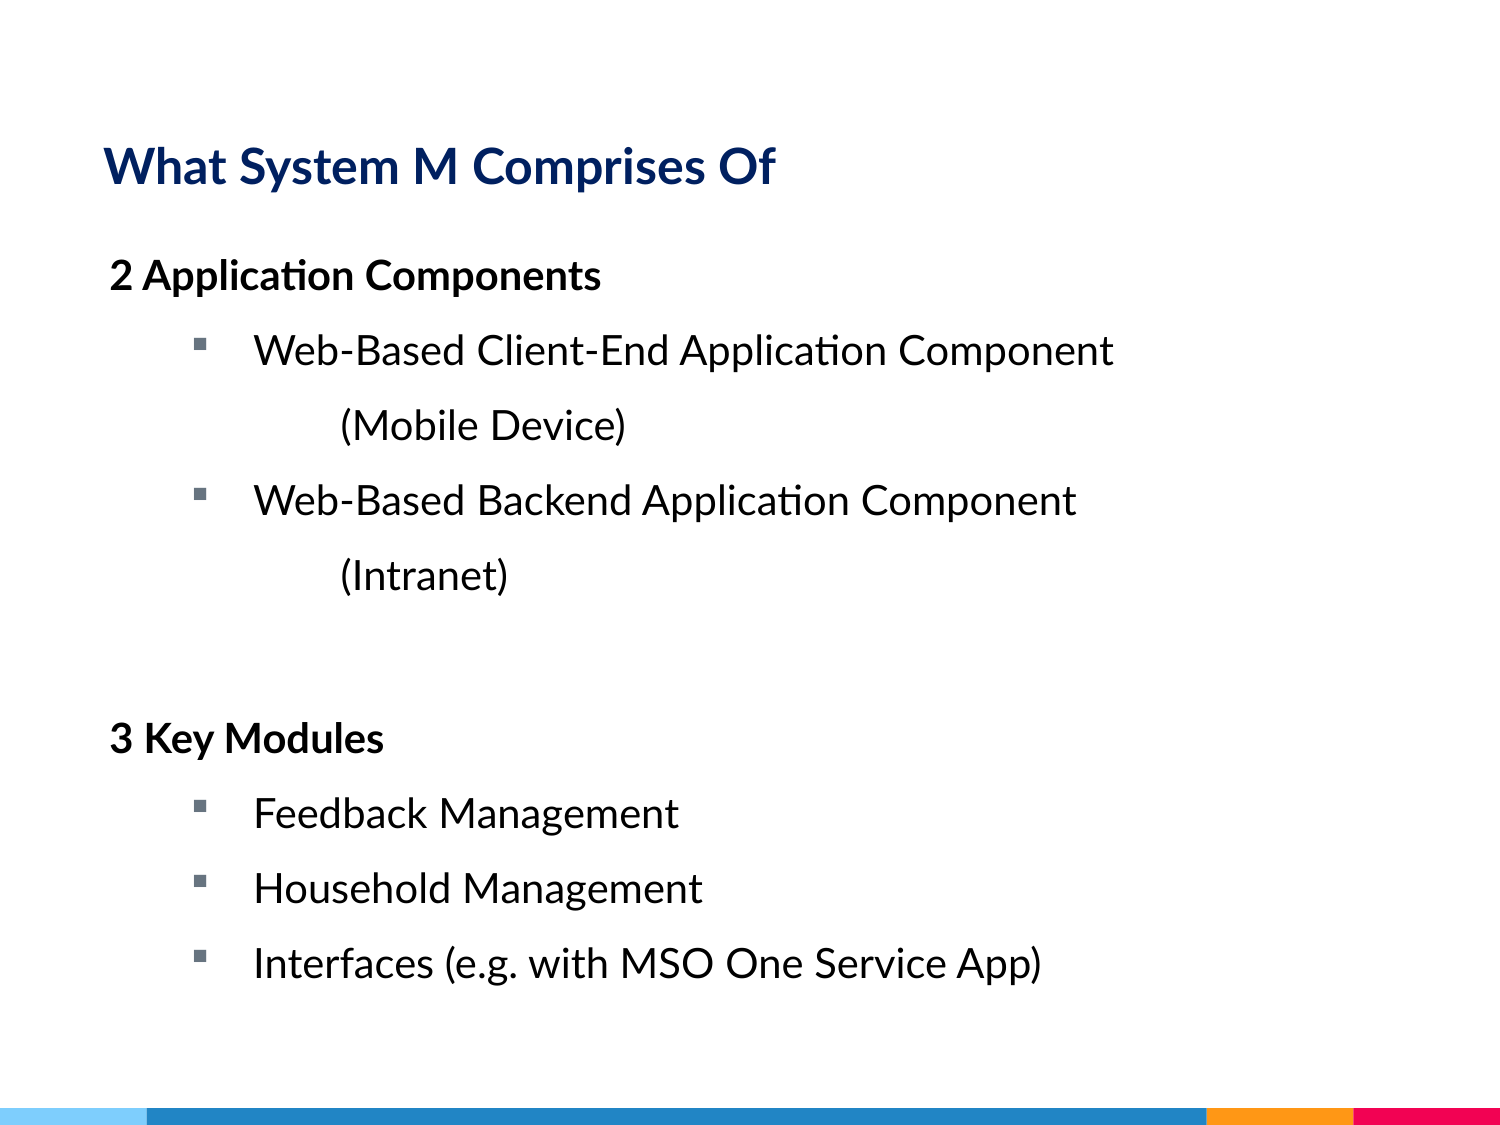

# What System M Comprises Of
2 Application Components
Web-Based Client-End Application Component
	(Mobile Device)
Web-Based Backend Application Component
	(Intranet)

3 Key Modules
Feedback Management
Household Management
Interfaces (e.g. with MSO One Service App)